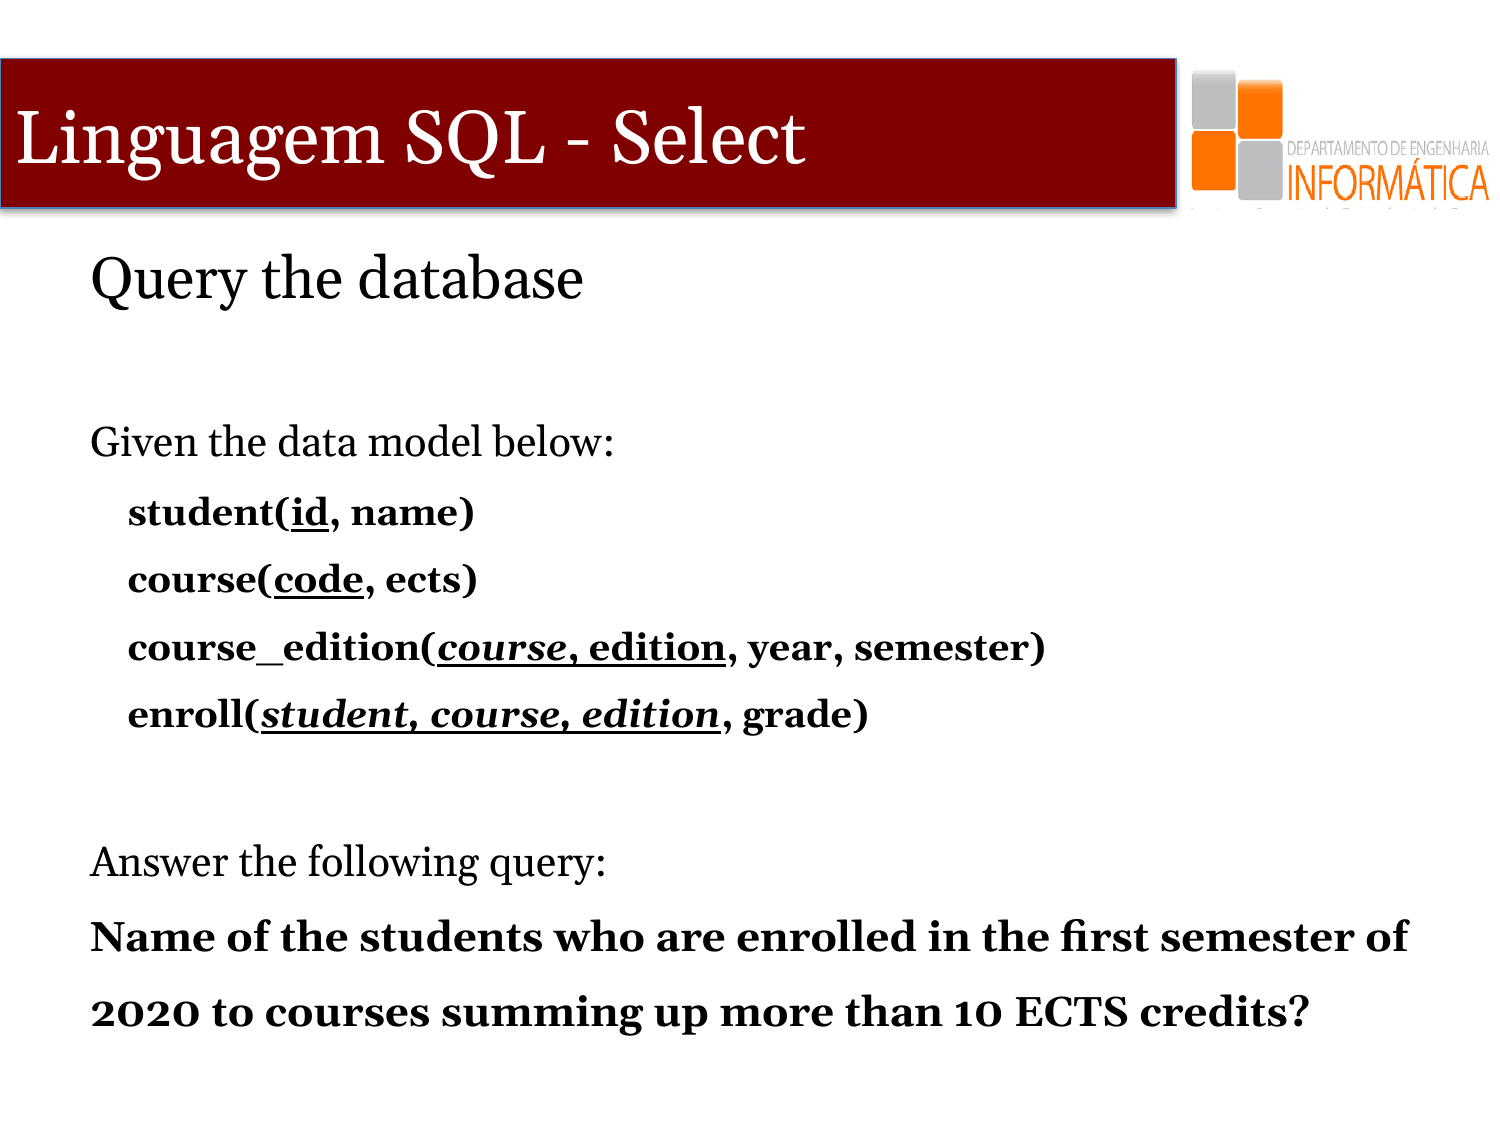

# Query the database
Given the data model below:
student(id, name)
course(code, ects)
course_edition(course, edition, year, semester)
enroll(student, course, edition, grade)

Answer the following query:
Name of the students who are enrolled in the first semester of 2020 to courses summing up more than 10 ECTS credits?